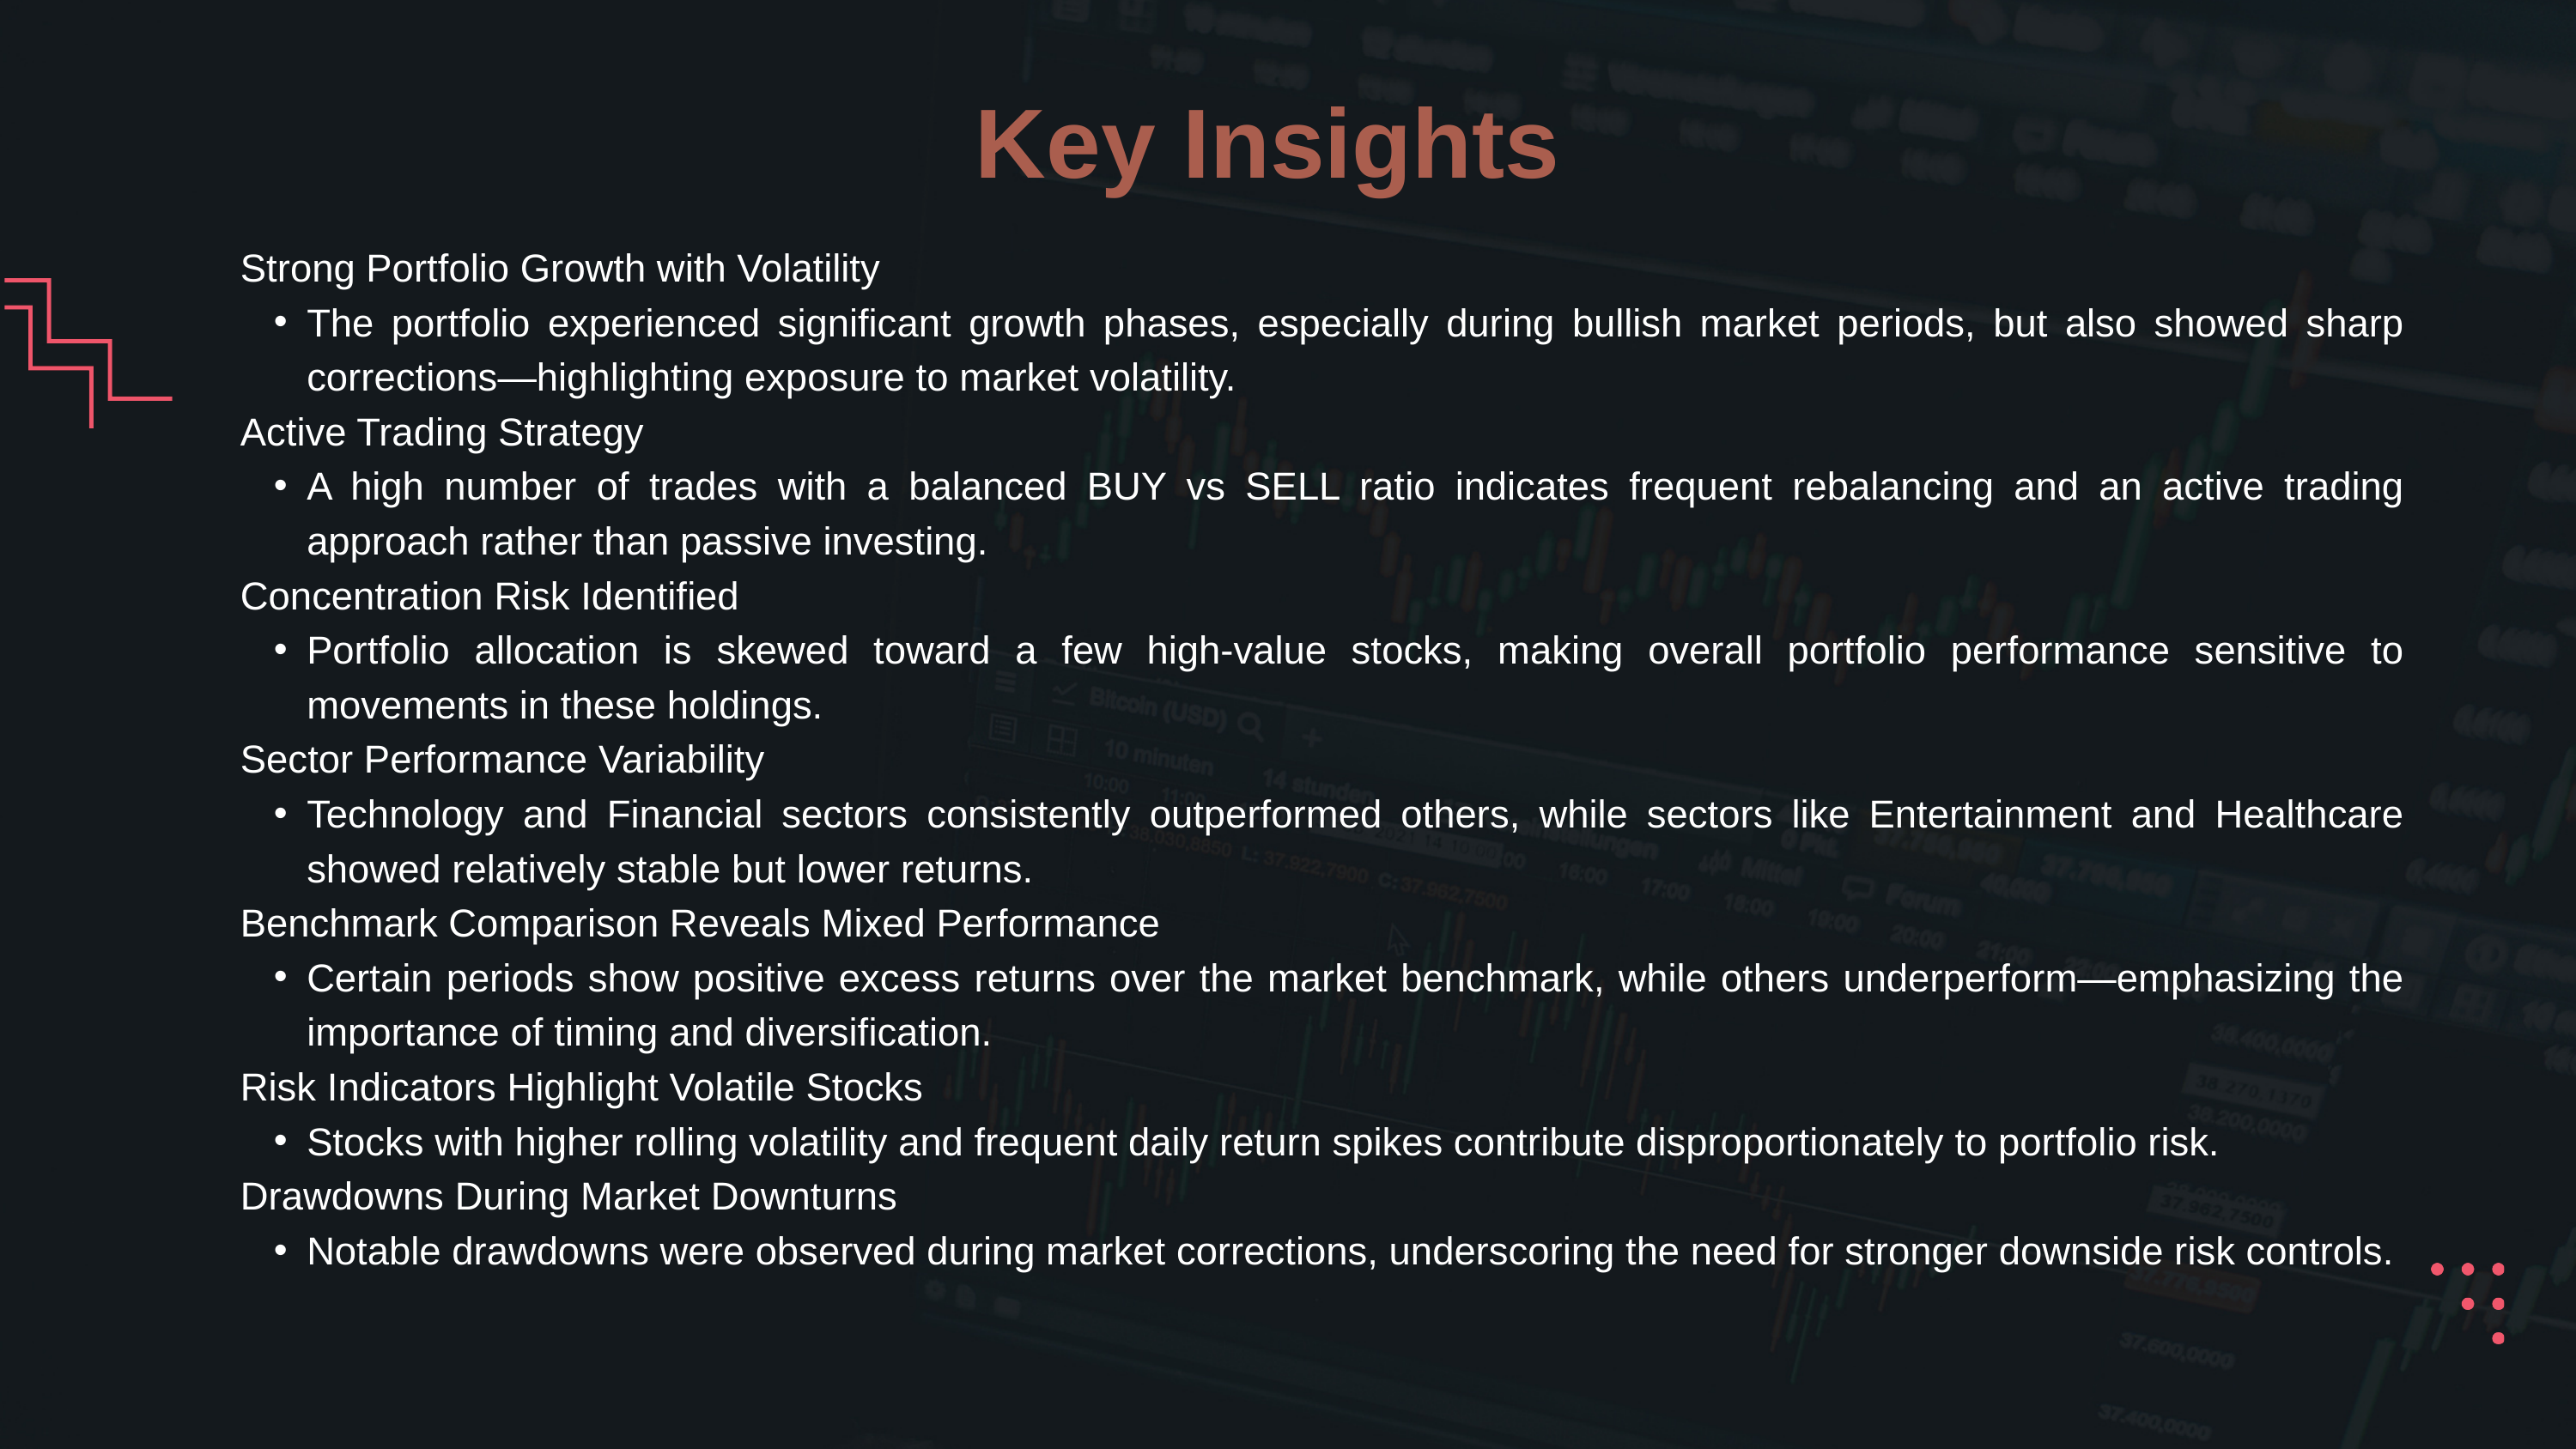

Key Insights

Strong Portfolio Growth with Volatility
The portfolio experienced significant growth phases, especially during bullish market periods, but also showed sharp corrections—highlighting exposure to market volatility.
Active Trading Strategy
A high number of trades with a balanced BUY vs SELL ratio indicates frequent rebalancing and an active trading approach rather than passive investing.
Concentration Risk Identified
Portfolio allocation is skewed toward a few high-value stocks, making overall portfolio performance sensitive to movements in these holdings.
Sector Performance Variability
Technology and Financial sectors consistently outperformed others, while sectors like Entertainment and Healthcare showed relatively stable but lower returns.
Benchmark Comparison Reveals Mixed Performance
Certain periods show positive excess returns over the market benchmark, while others underperform—emphasizing the importance of timing and diversification.
Risk Indicators Highlight Volatile Stocks
Stocks with higher rolling volatility and frequent daily return spikes contribute disproportionately to portfolio risk.
Drawdowns During Market Downturns
Notable drawdowns were observed during market corrections, underscoring the need for stronger downside risk controls.